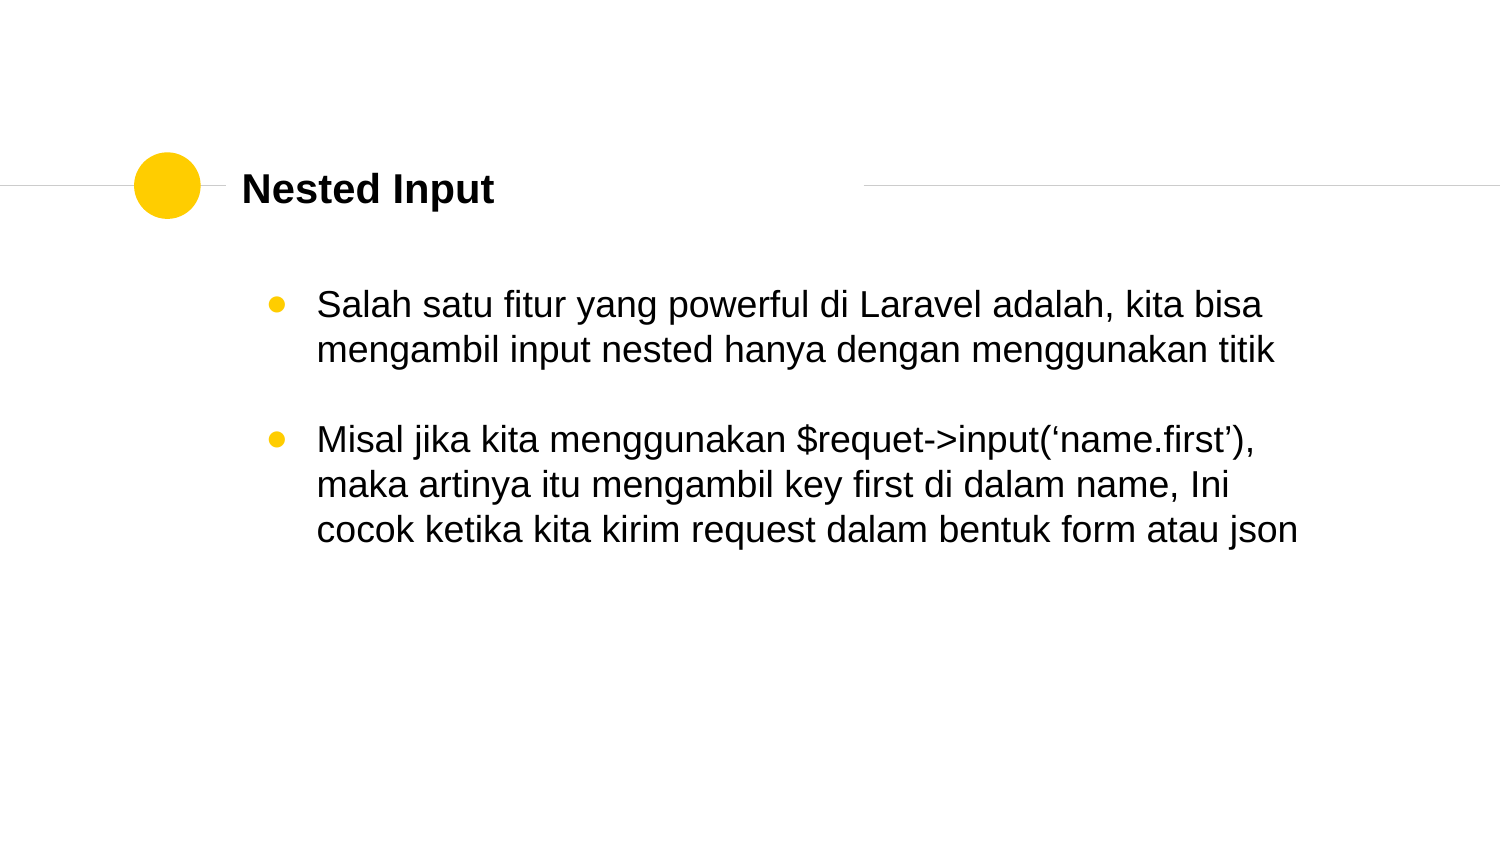

# Nested Input
Salah satu fitur yang powerful di Laravel adalah, kita bisa mengambil input nested hanya dengan menggunakan titik

Misal jika kita menggunakan $requet->input(‘name.first’), maka artinya itu mengambil key first di dalam name, Ini cocok ketika kita kirim request dalam bentuk form atau json